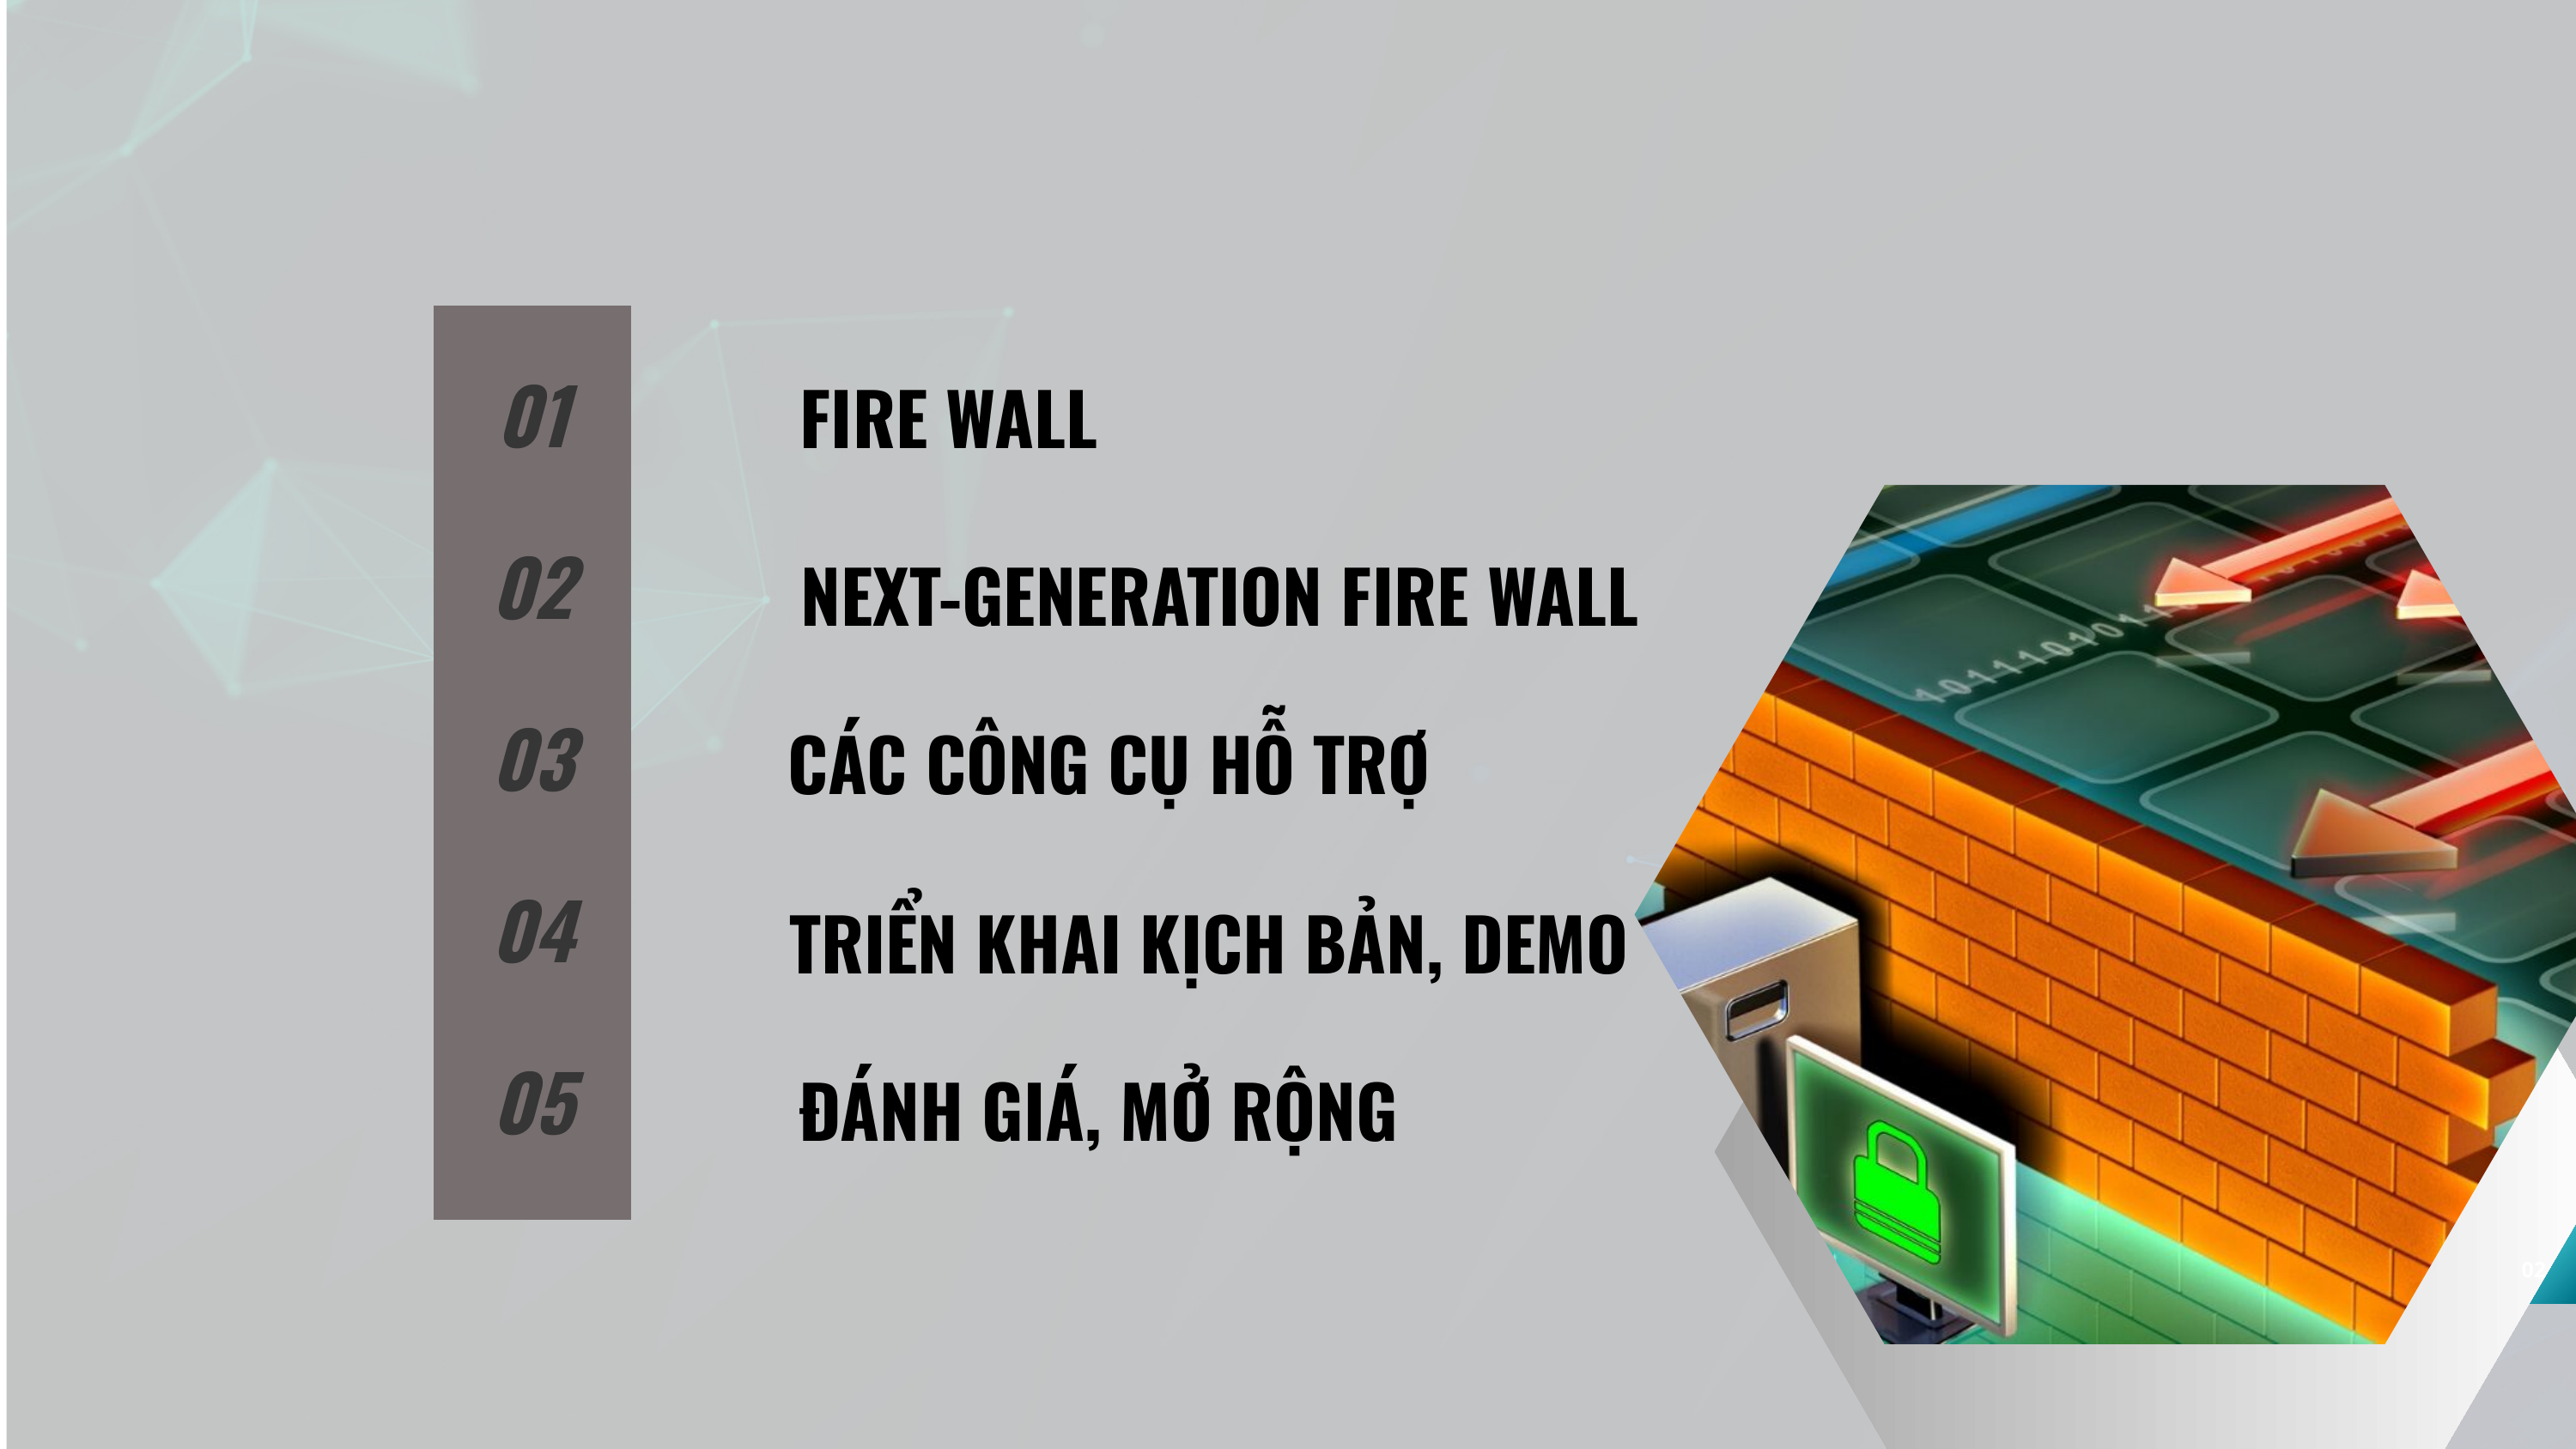

FIRE WALL
01

NEXT-GENERATION FIRE WALL
02

CÁC CÔNG CỤ HỖ TRỢ
03

TRIỂN KHAI KỊCH BẢN, DEMO
04
ĐÁNH GIÁ, MỞ RỘNG
05

02